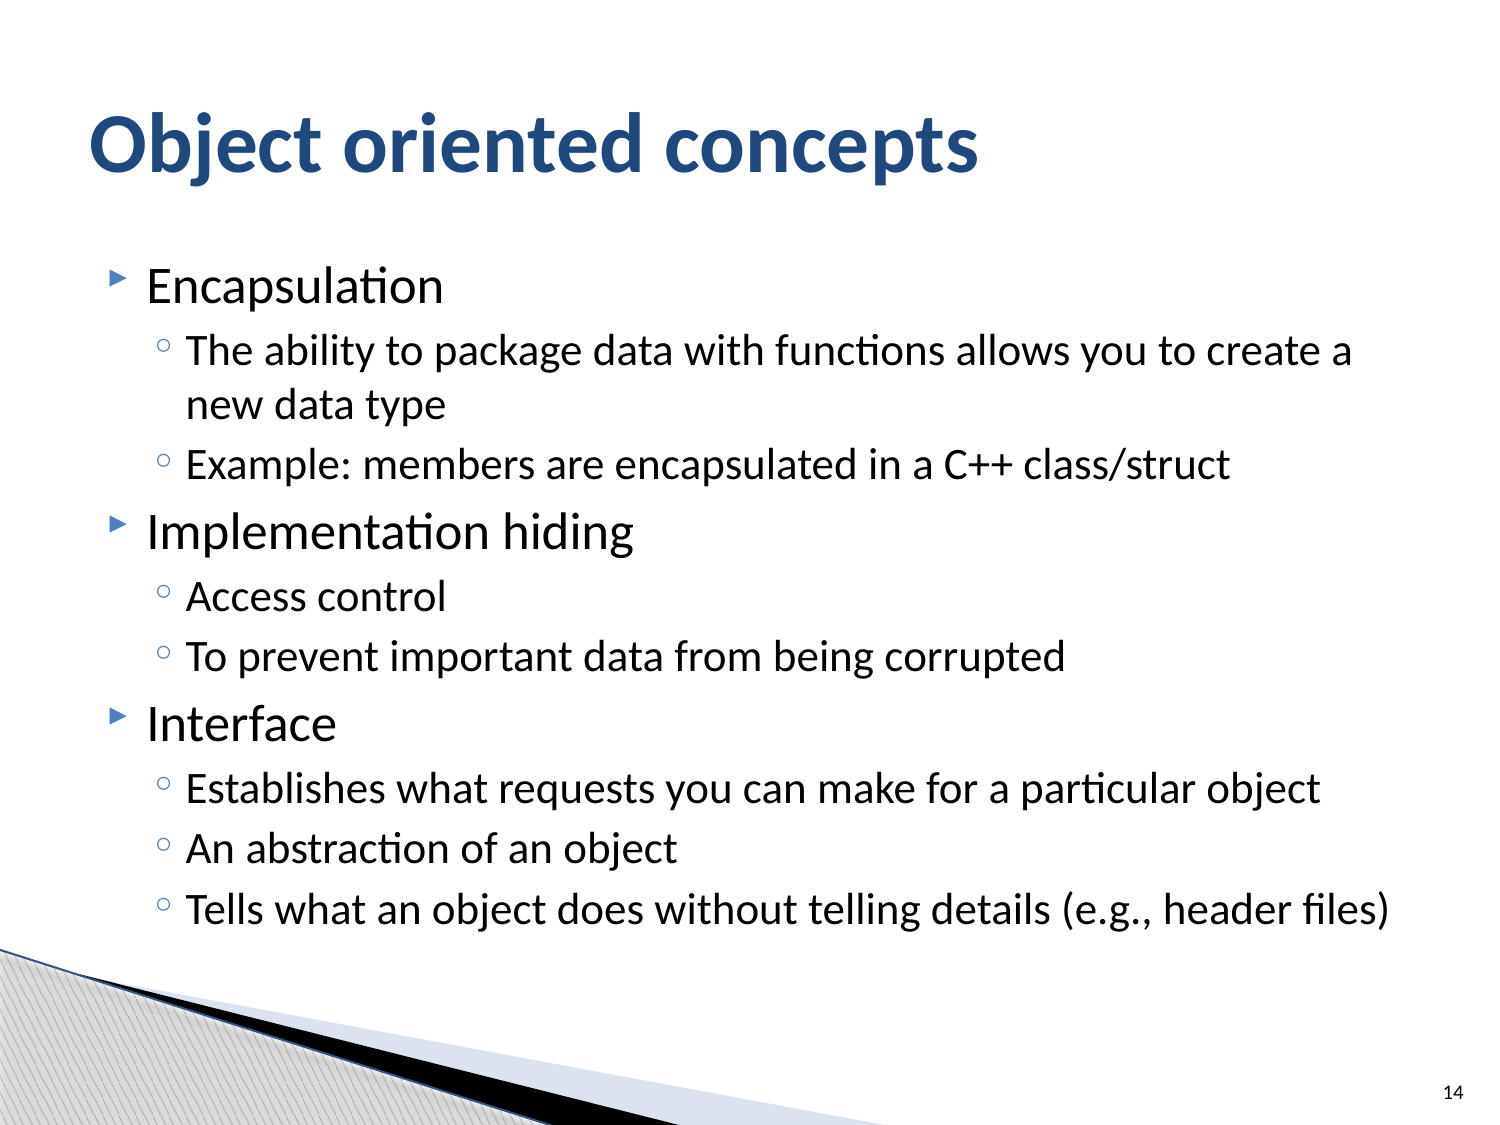

# Object oriented concepts
Encapsulation
The ability to package data with functions allows you to create a new data type
Example: members are encapsulated in a C++ class/struct
Implementation hiding
Access control
To prevent important data from being corrupted
Interface
Establishes what requests you can make for a particular object
An abstraction of an object
Tells what an object does without telling details (e.g., header files)
14